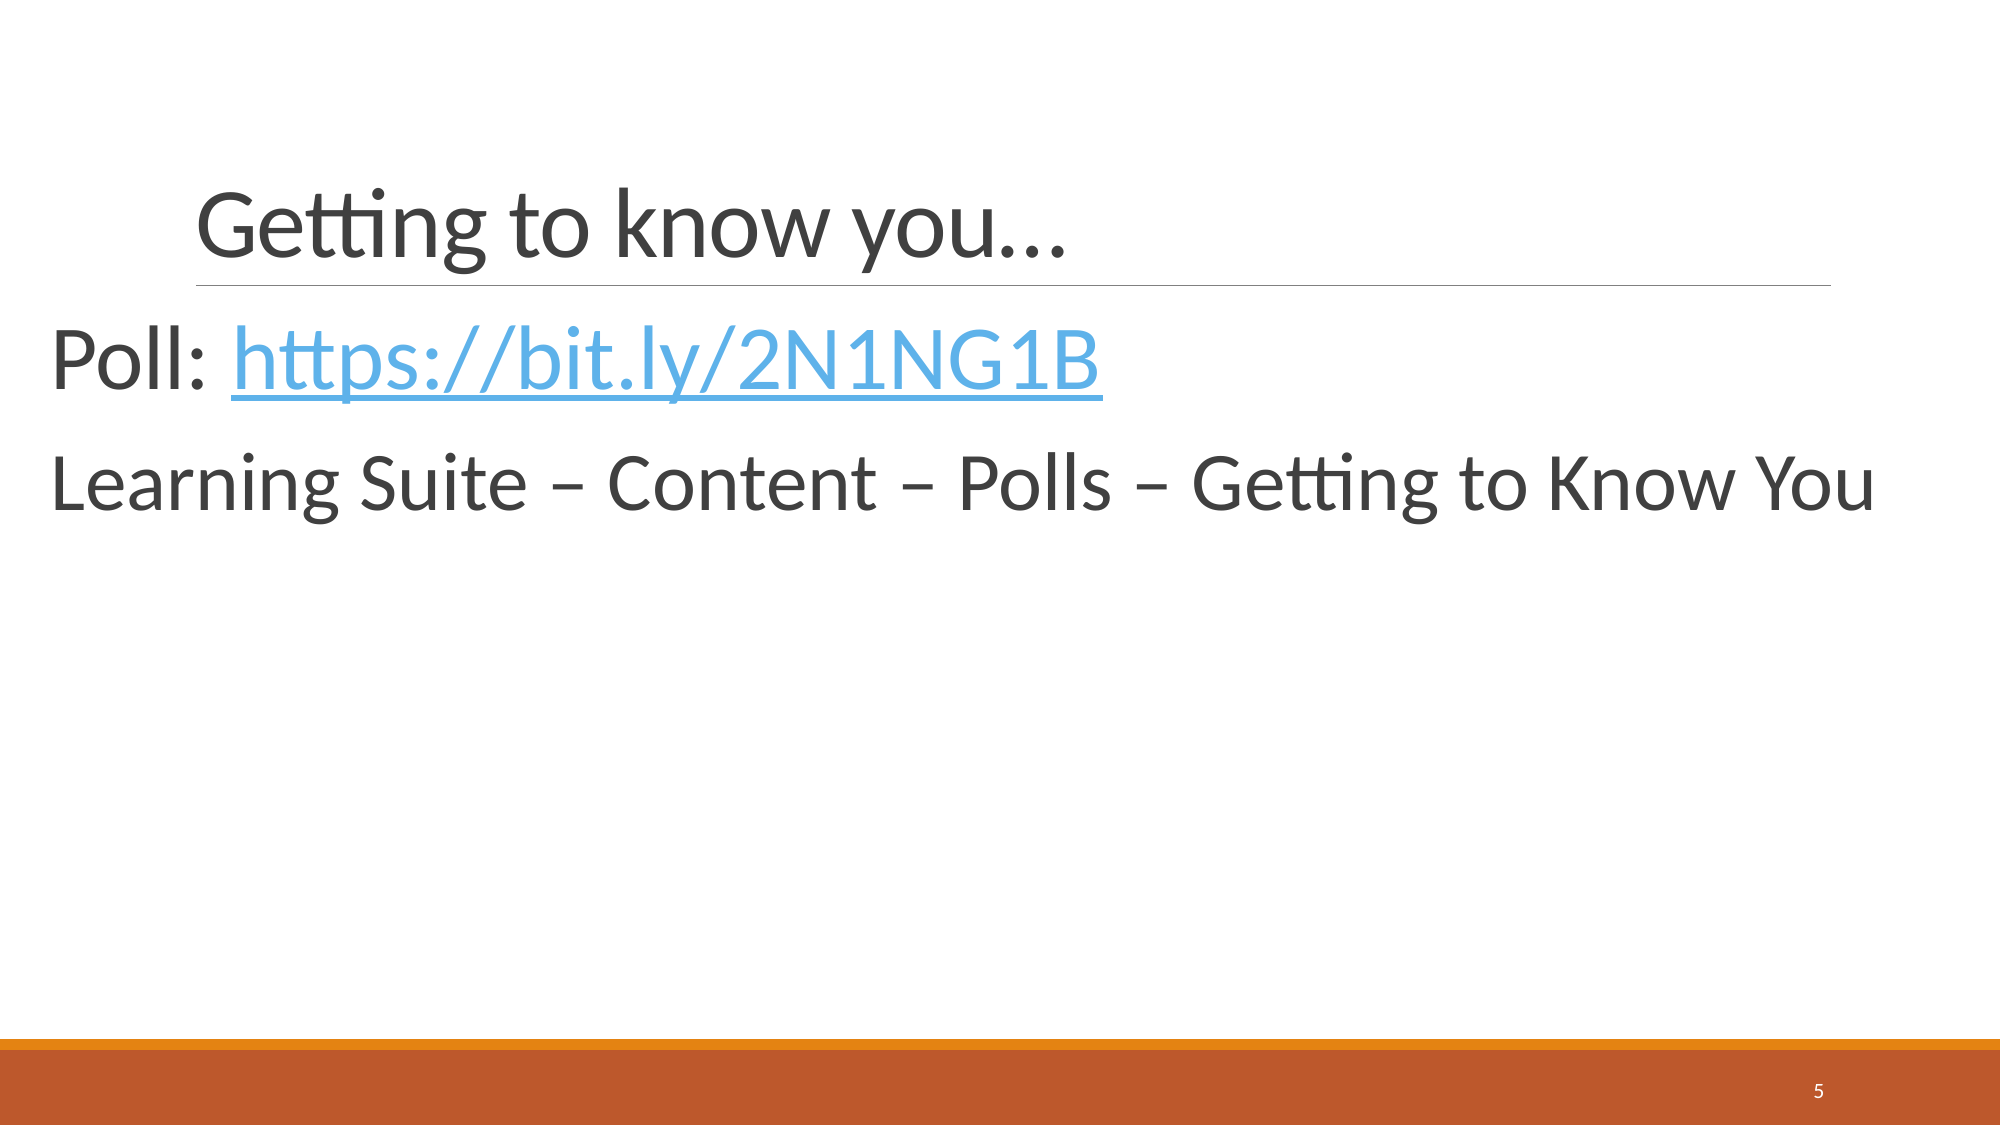

# Getting to know you…
Poll: https://bit.ly/2N1NG1B
Learning Suite – Content – Polls – Getting to Know You
5